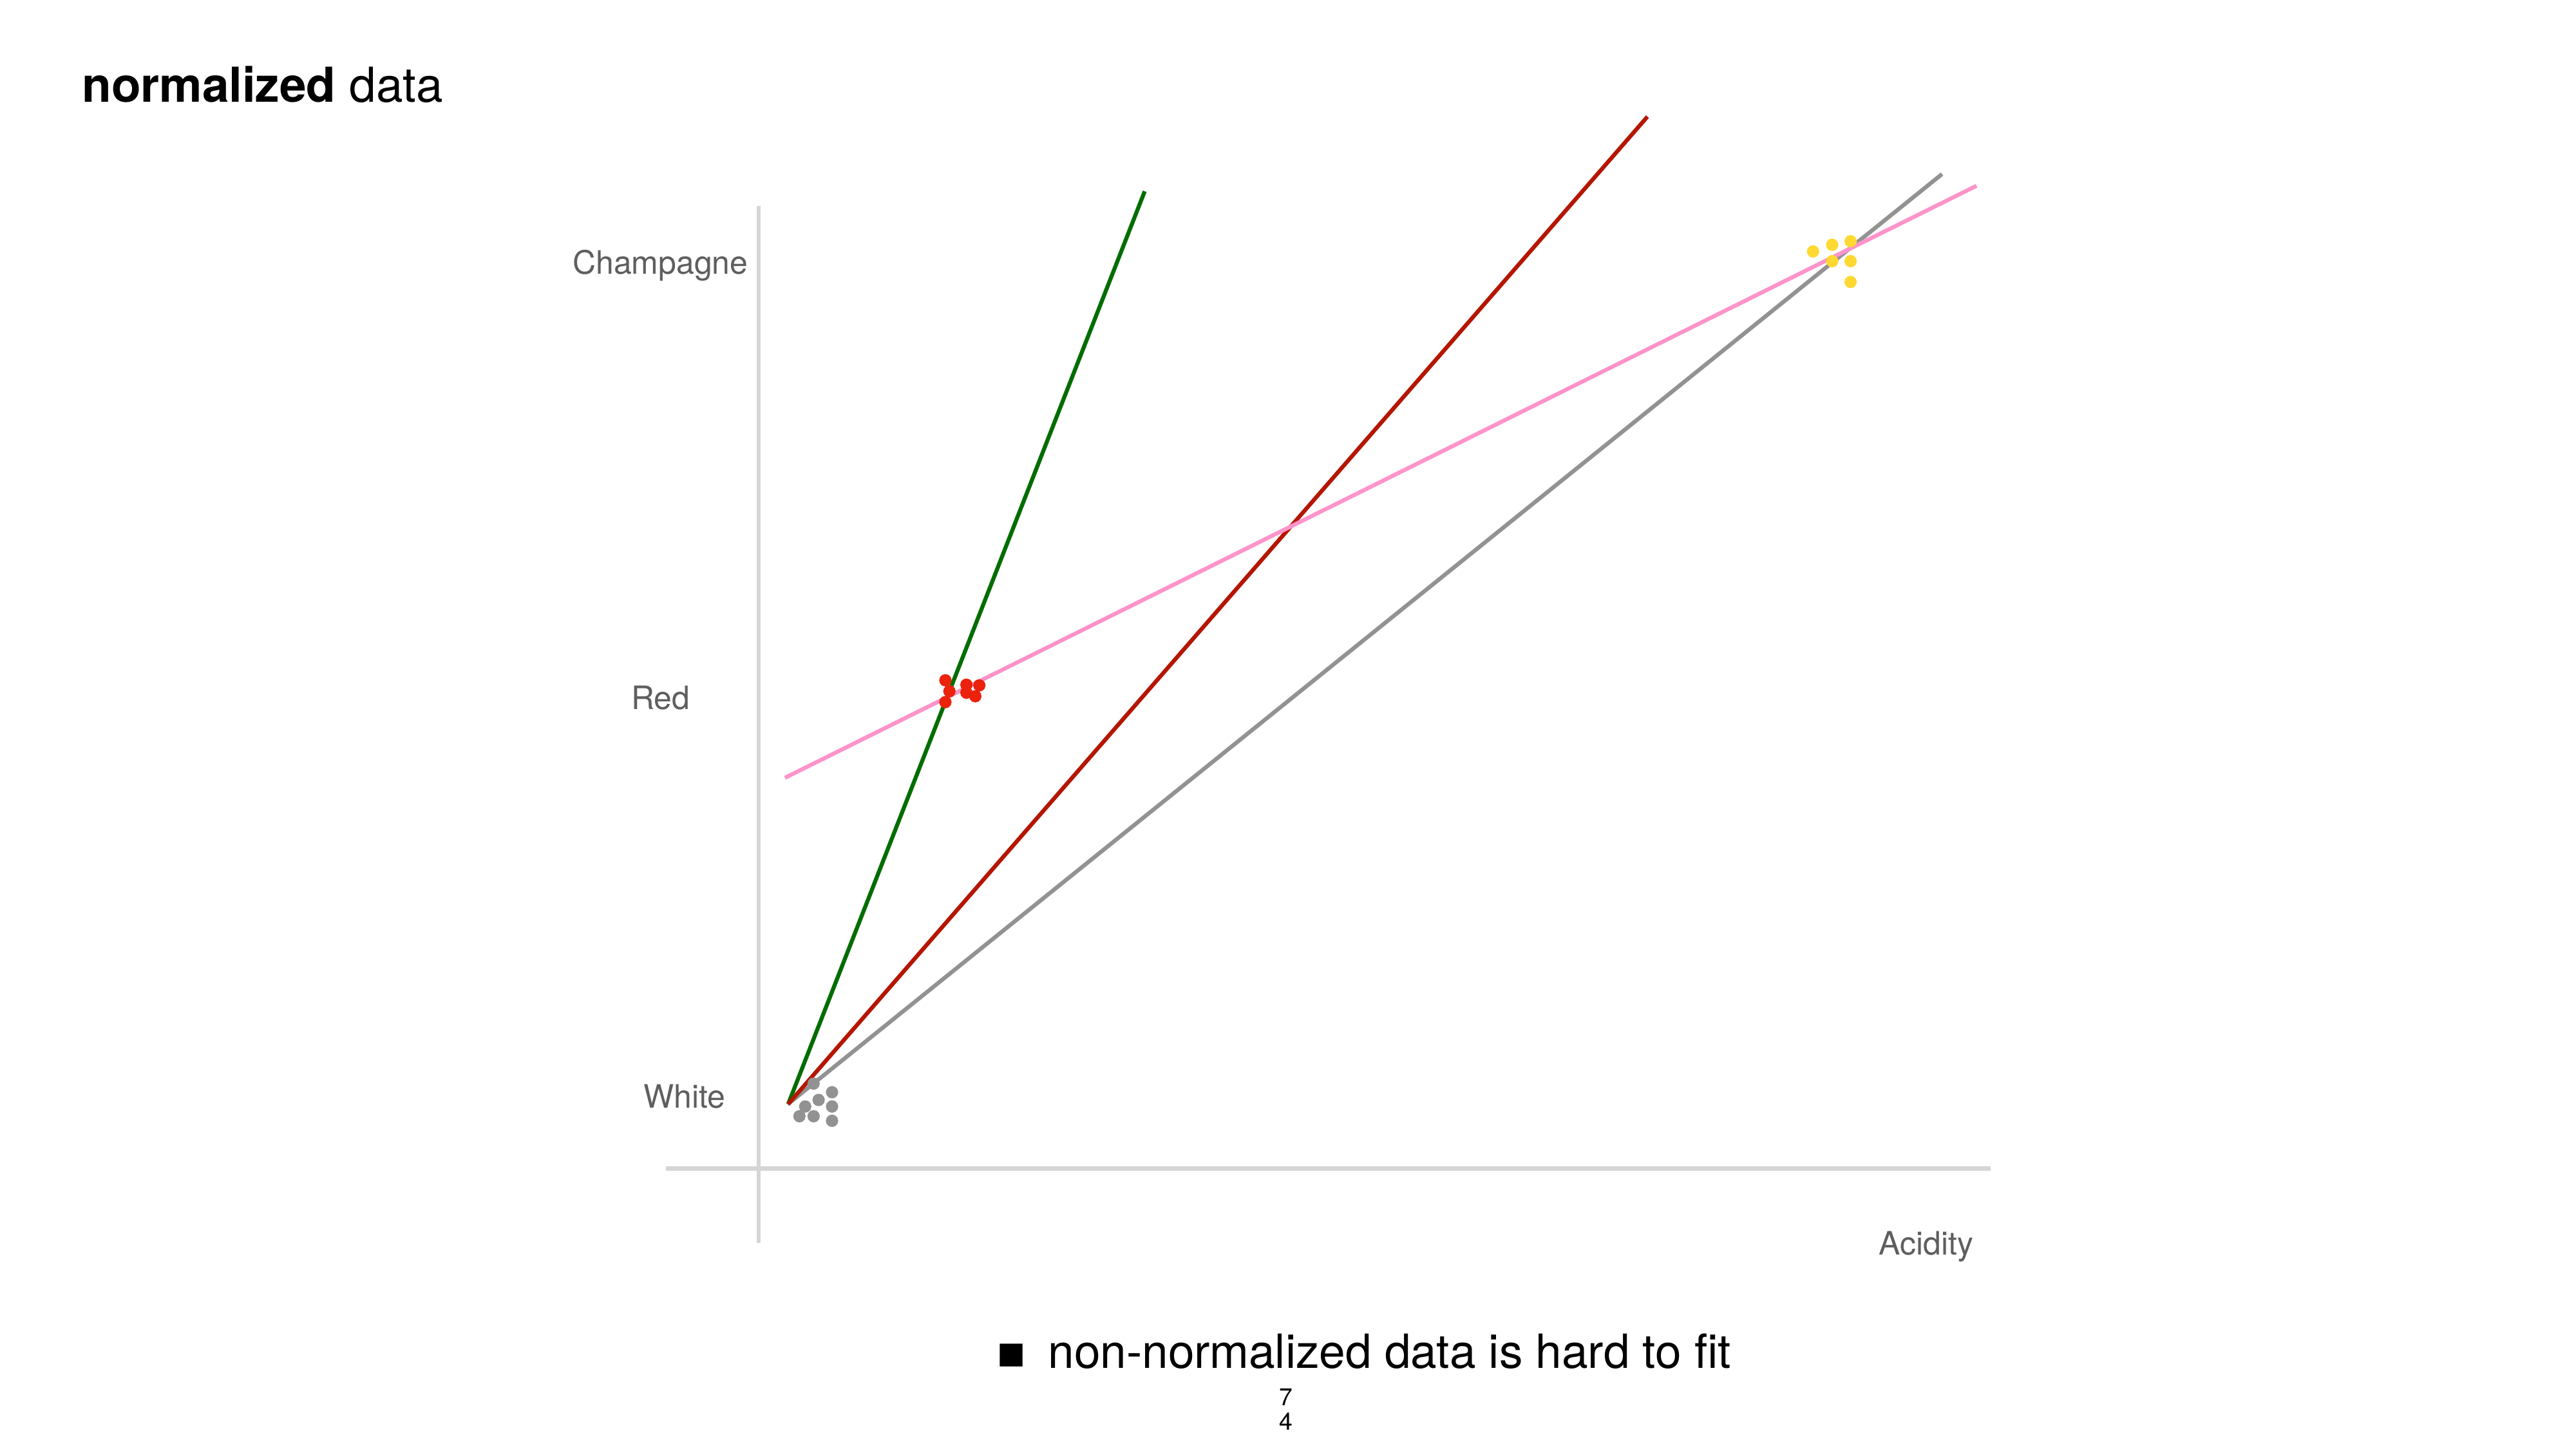

normalized data
Champagne

Red

White

Acidity
non-normalized data is hard to fit
74